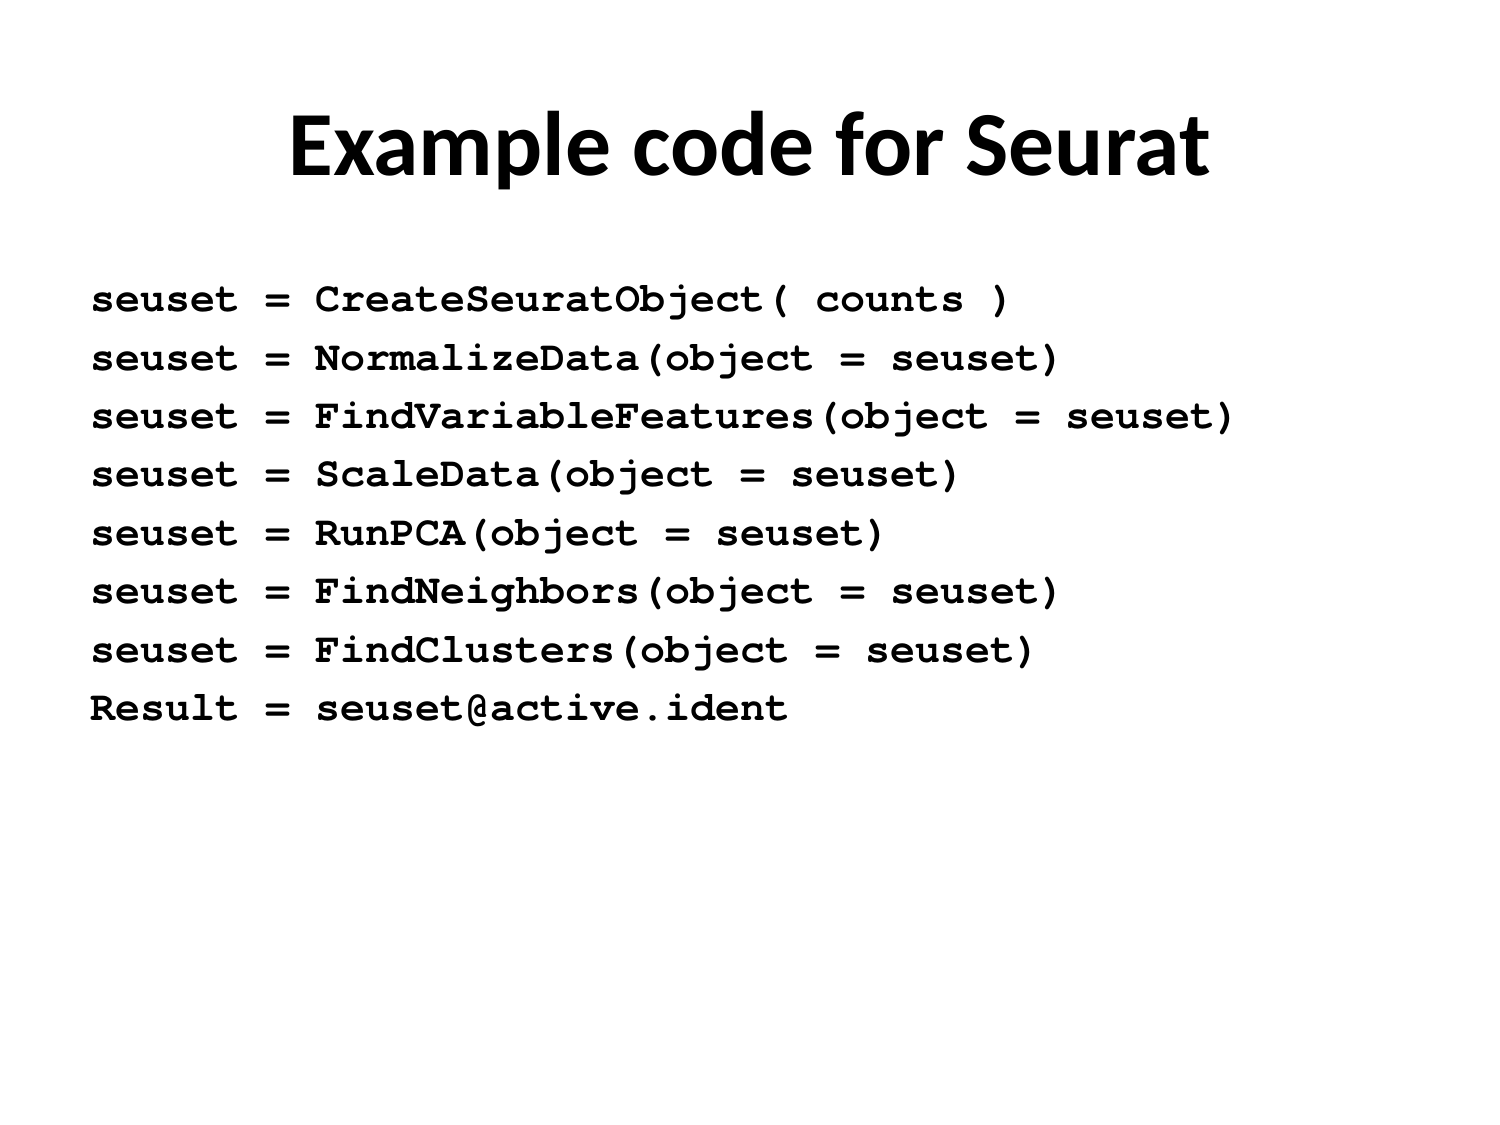

# Example code for Seurat
seuset = CreateSeuratObject( counts )
seuset = NormalizeData(object = seuset)
seuset = FindVariableFeatures(object = seuset)
seuset = ScaleData(object = seuset)
seuset = RunPCA(object = seuset)
seuset = FindNeighbors(object = seuset)
seuset = FindClusters(object = seuset)
Result = seuset@active.ident